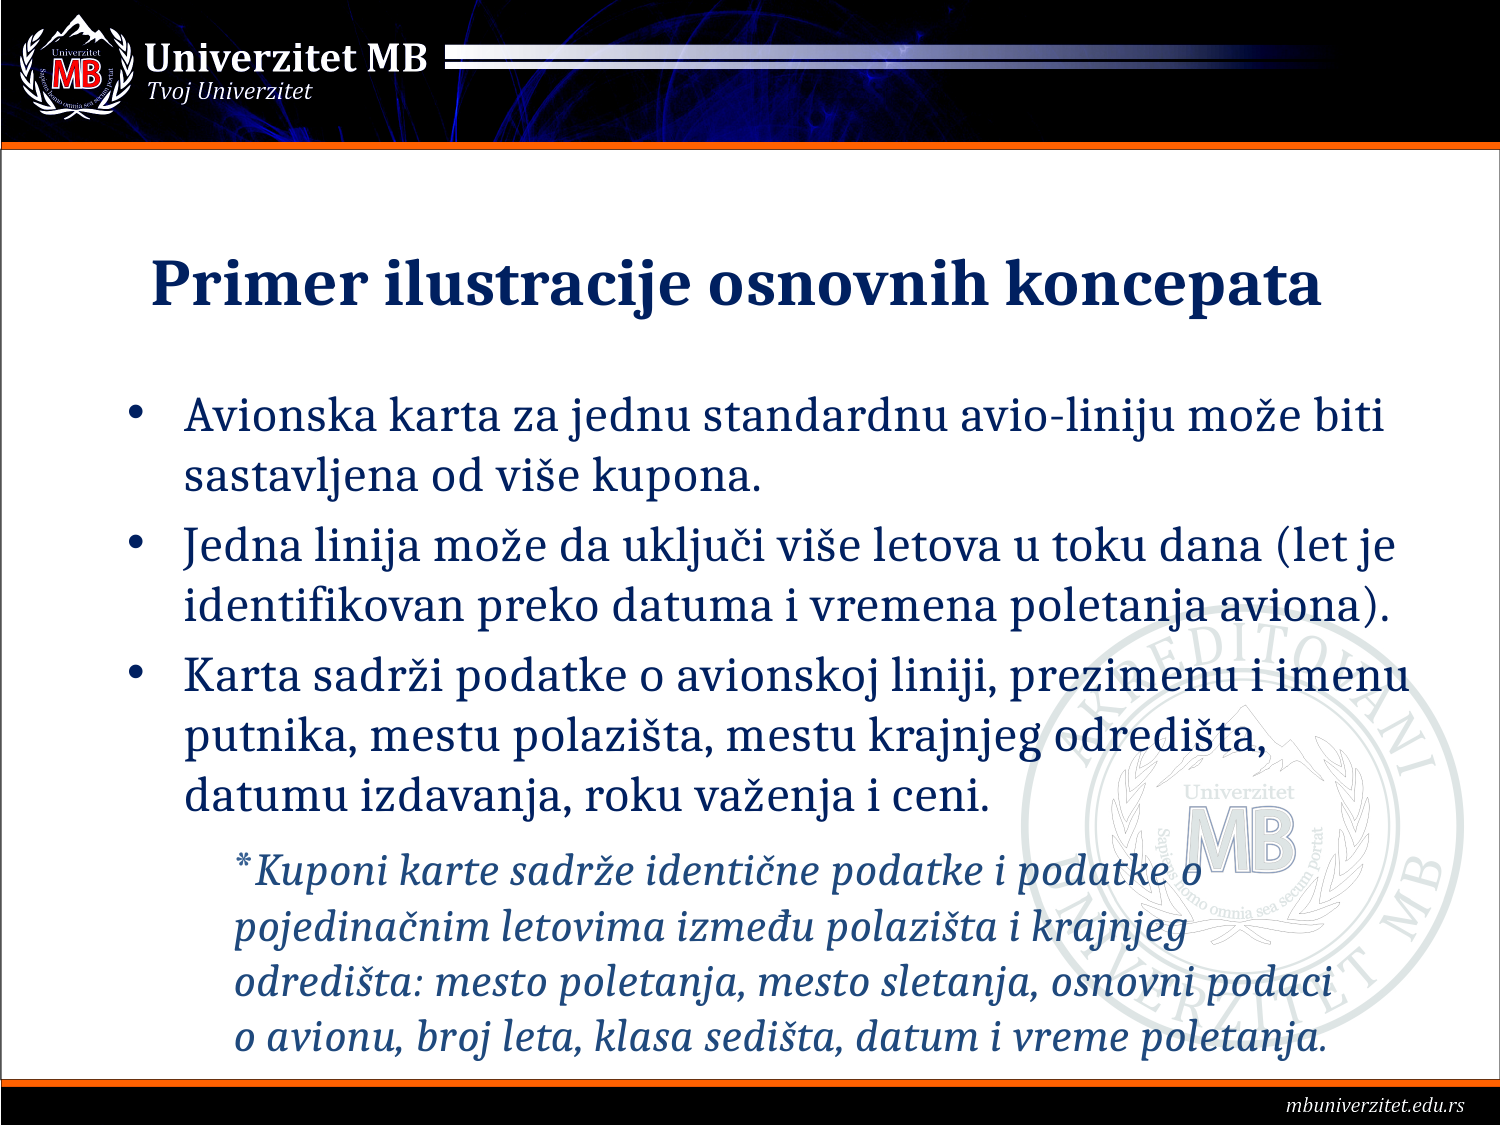

# Primer ilustracije osnovnih koncepata
Avionska karta za jednu standardnu avio-liniju može biti sastavljena od više kupona.
Jedna linija može da uključi više letova u toku dana (let je identifikovan preko datuma i vremena poletanja aviona).
Karta sadrži podatke o avionskoj liniji, prezimenu i imenu putnika, mestu polazišta, mestu krajnjeg odredišta, datumu izdavanja, roku važenja i ceni.
*Kuponi karte sadrže identične podatke i podatke o pojedinačnim letovima između polazišta i krajnjeg odredišta: mesto poletanja, mesto sletanja, osnovni podaci o avionu, broj leta, klasa sedišta, datum i vreme poletanja.